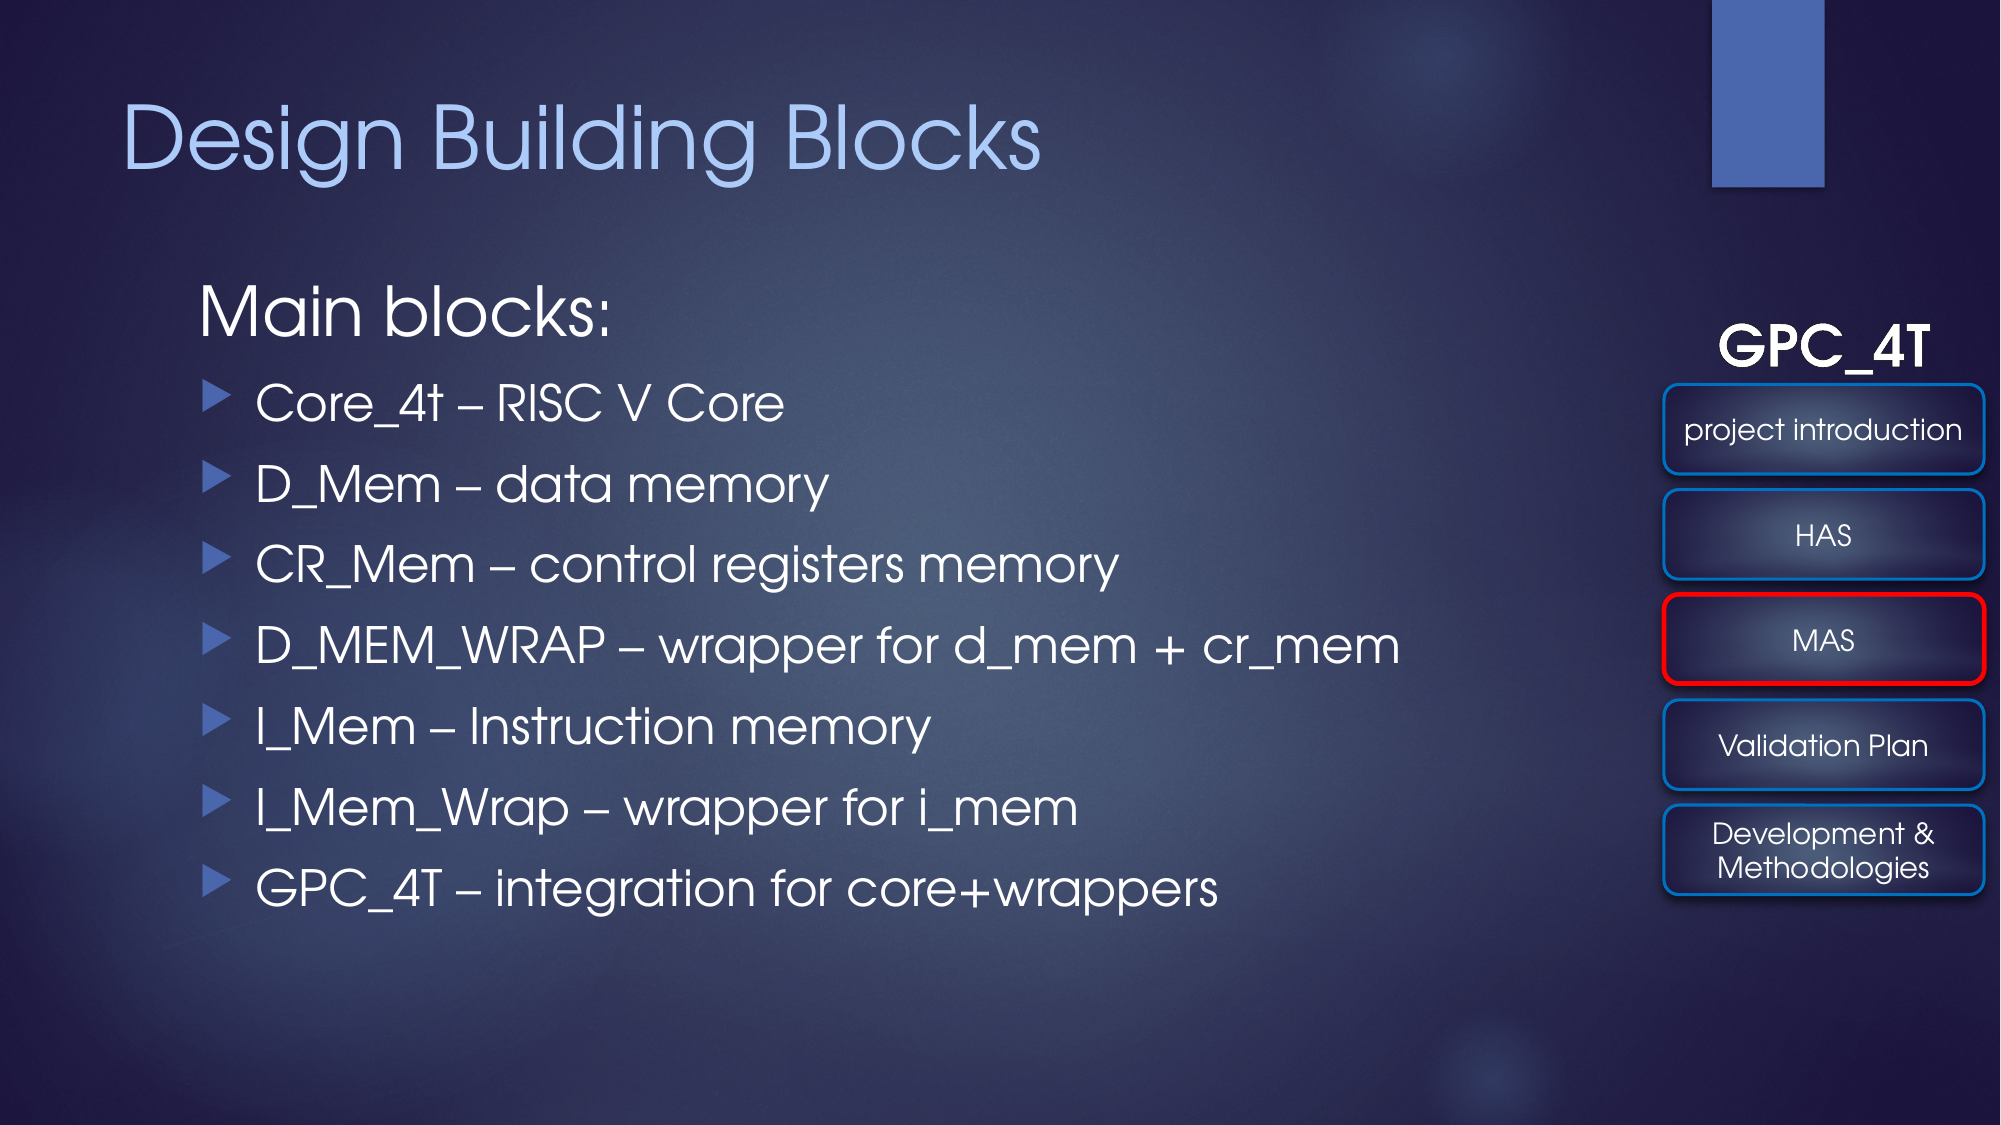

# Design Building Blocks
Main blocks:
Core_4t – RISC V Core
D_Mem – data memory
CR_Mem – control registers memory
D_MEM_WRAP – wrapper for d_mem + cr_mem
I_Mem – Instruction memory
I_Mem_Wrap – wrapper for i_mem
GPC_4T – integration for core+wrappers